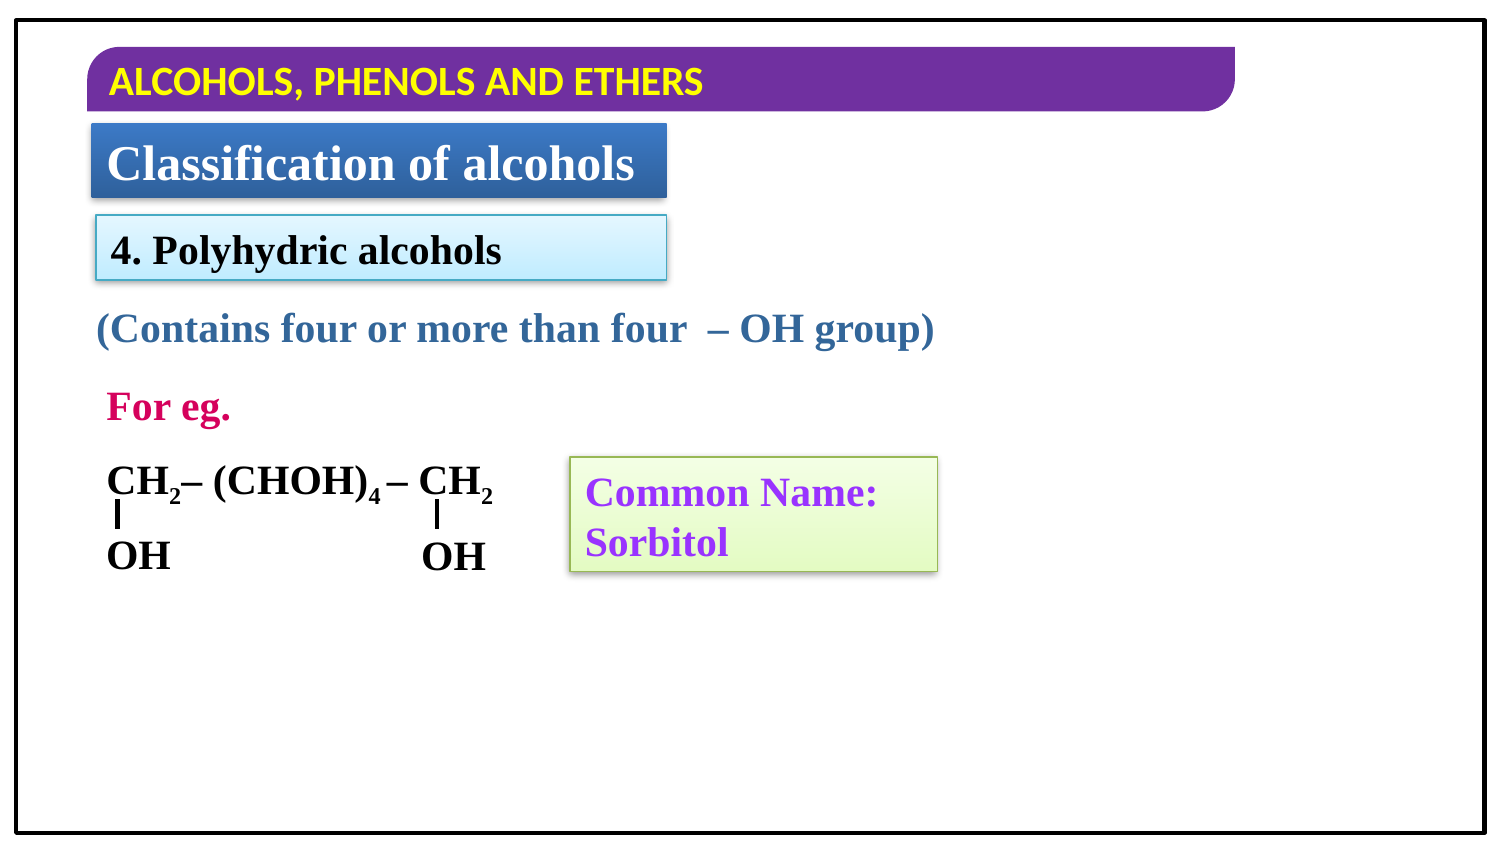

Classification of alcohols
4. Polyhydric alcohols
(Contains four or more than four  – OH group)
For eg.
CH2– (CHOH)4 – CH2
OH
OH
Common Name:
Sorbitol